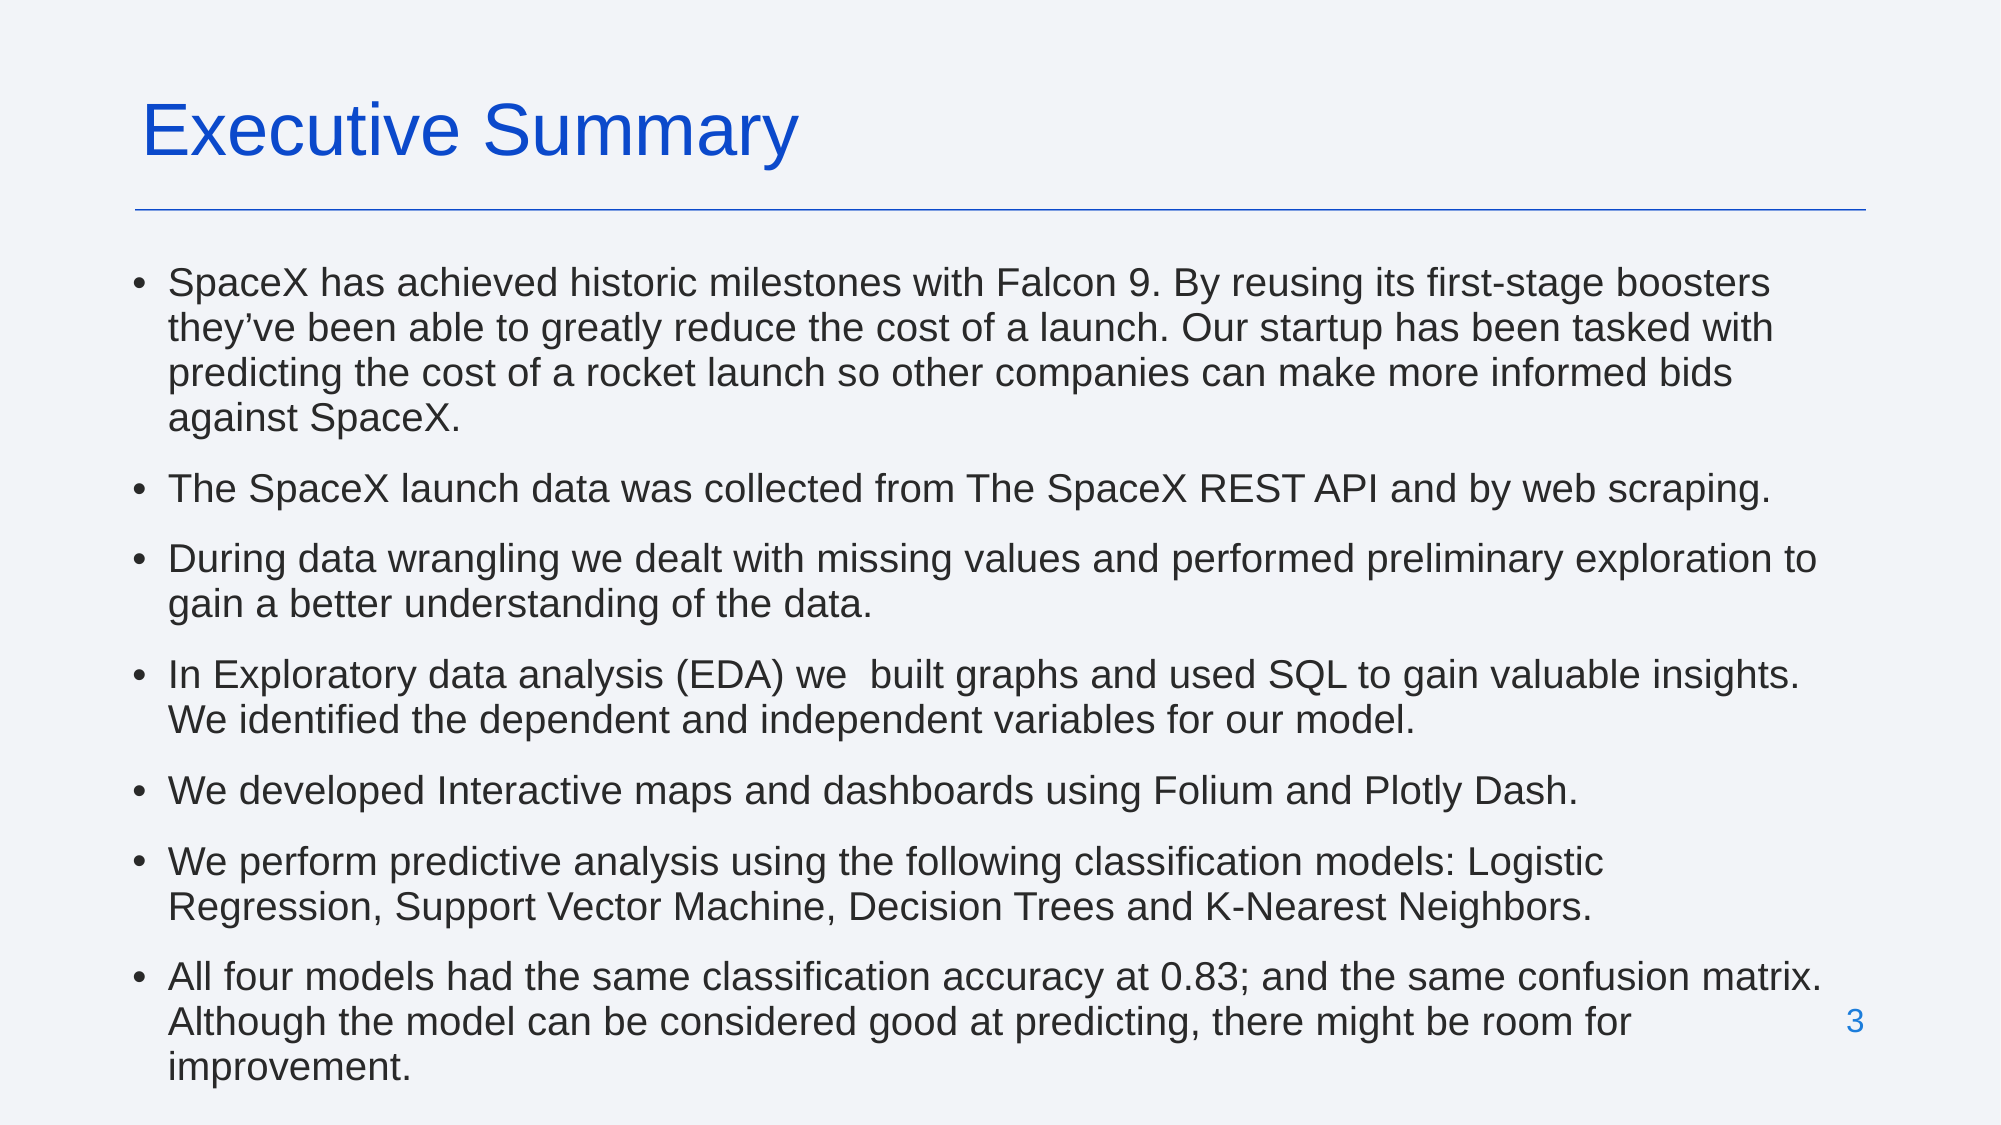

Executive Summary
SpaceX has achieved historic milestones with Falcon 9. By reusing its first-stage boosters they’ve been able to greatly reduce the cost of a launch. Our startup has been tasked with predicting the cost of a rocket launch so other companies can make more informed bids against SpaceX.
The SpaceX launch data was collected from The SpaceX REST API and by web scraping.
During data wrangling we dealt with missing values and performed preliminary exploration to gain a better understanding of the data.
In Exploratory data analysis (EDA) we  built graphs and used SQL to gain valuable insights. We identified the dependent and independent variables for our model.
We developed Interactive maps and dashboards using Folium and Plotly Dash.
We perform predictive analysis using the following classification models: Logistic Regression, Support Vector Machine, Decision Trees and K-Nearest Neighbors.
All four models had the same classification accuracy at 0.83; and the same confusion matrix. Although the model can be considered good at predicting, there might be room for improvement.
3